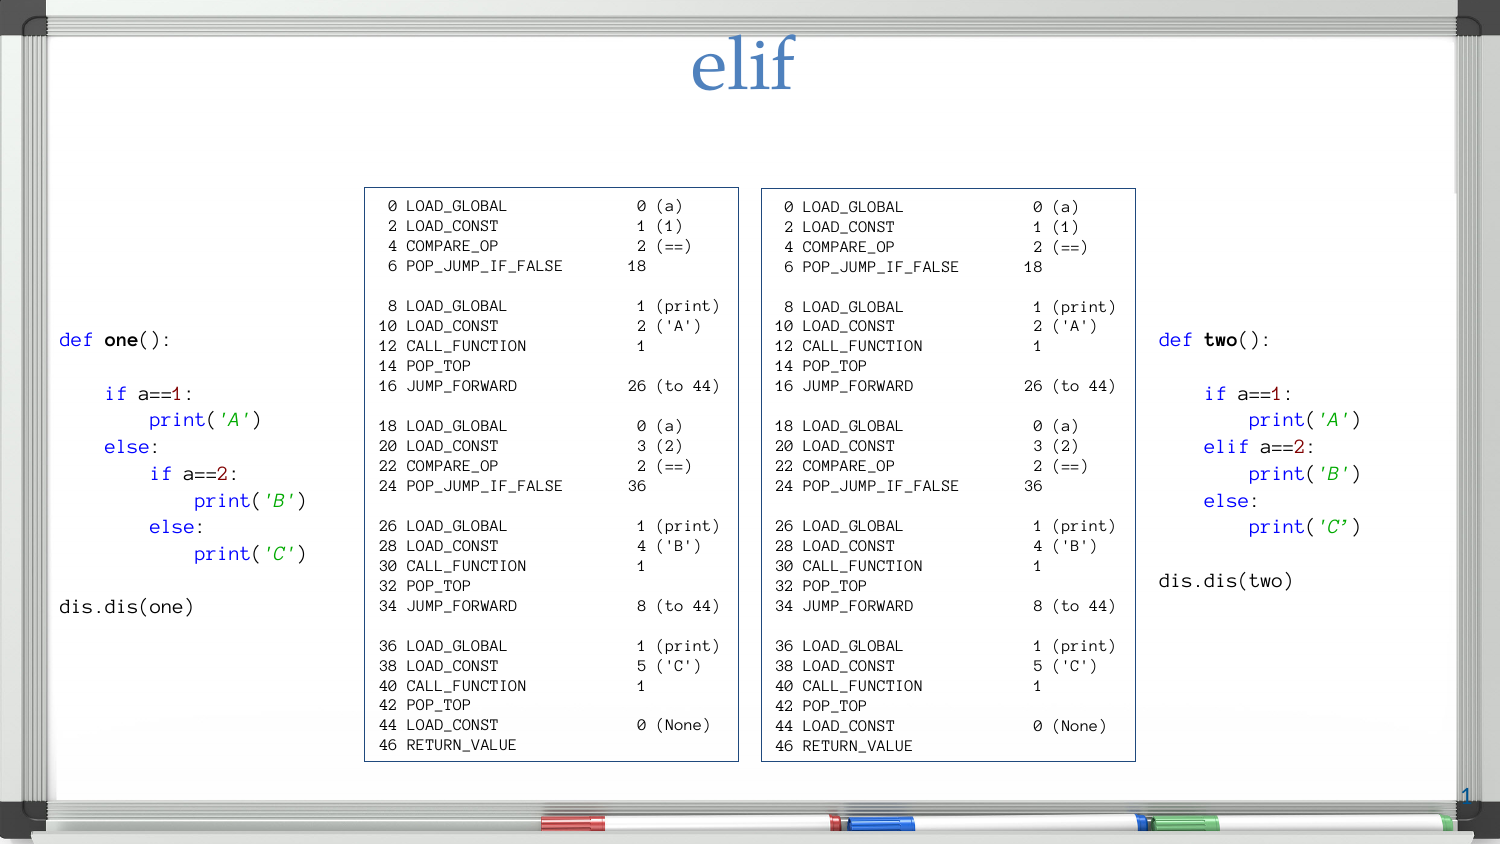

# elif
 0 LOAD_GLOBAL              0 (a)
 2 LOAD_CONST               1 (1)
 4 COMPARE_OP               2 (==)
 6 POP_JUMP_IF_FALSE       18

 8 LOAD_GLOBAL              1 (print)
10 LOAD_CONST               2 ('A')
12 CALL_FUNCTION            1
14 POP_TOP
16 JUMP_FORWARD            26 (to 44)

18 LOAD_GLOBAL              0 (a)
20 LOAD_CONST               3 (2)
22 COMPARE_OP               2 (==)
24 POP_JUMP_IF_FALSE       36

26 LOAD_GLOBAL              1 (print)
28 LOAD_CONST               4 ('B')
30 CALL_FUNCTION            1
32 POP_TOP
34 JUMP_FORWARD             8 (to 44)

36 LOAD_GLOBAL              1 (print)
38 LOAD_CONST               5 ('C')
40 CALL_FUNCTION            1
42 POP_TOP
44 LOAD_CONST               0 (None)
46 RETURN_VALUE
 0 LOAD_GLOBAL              0 (a)
 2 LOAD_CONST               1 (1)
 4 COMPARE_OP               2 (==)
 6 POP_JUMP_IF_FALSE       18

 8 LOAD_GLOBAL              1 (print)
10 LOAD_CONST               2 ('A')
12 CALL_FUNCTION            1
14 POP_TOP
16 JUMP_FORWARD            26 (to 44)

18 LOAD_GLOBAL              0 (a)
20 LOAD_CONST               3 (2)
22 COMPARE_OP               2 (==)
24 POP_JUMP_IF_FALSE       36

26 LOAD_GLOBAL              1 (print)
28 LOAD_CONST               4 ('B')
30 CALL_FUNCTION            1
32 POP_TOP
34 JUMP_FORWARD             8 (to 44)

36 LOAD_GLOBAL              1 (print)
38 LOAD_CONST               5 ('C')
40 CALL_FUNCTION            1
42 POP_TOP
44 LOAD_CONST               0 (None)
46 RETURN_VALUE
def one():

    if a==1:
        print('A')
    else:
        if a==2:
            print('B')
        else:
            print('C')

dis.dis(one)
def two():

    if a==1:
        print('A')
    elif a==2:
        print('B')
    else:
        print('C’)

dis.dis(two)
1